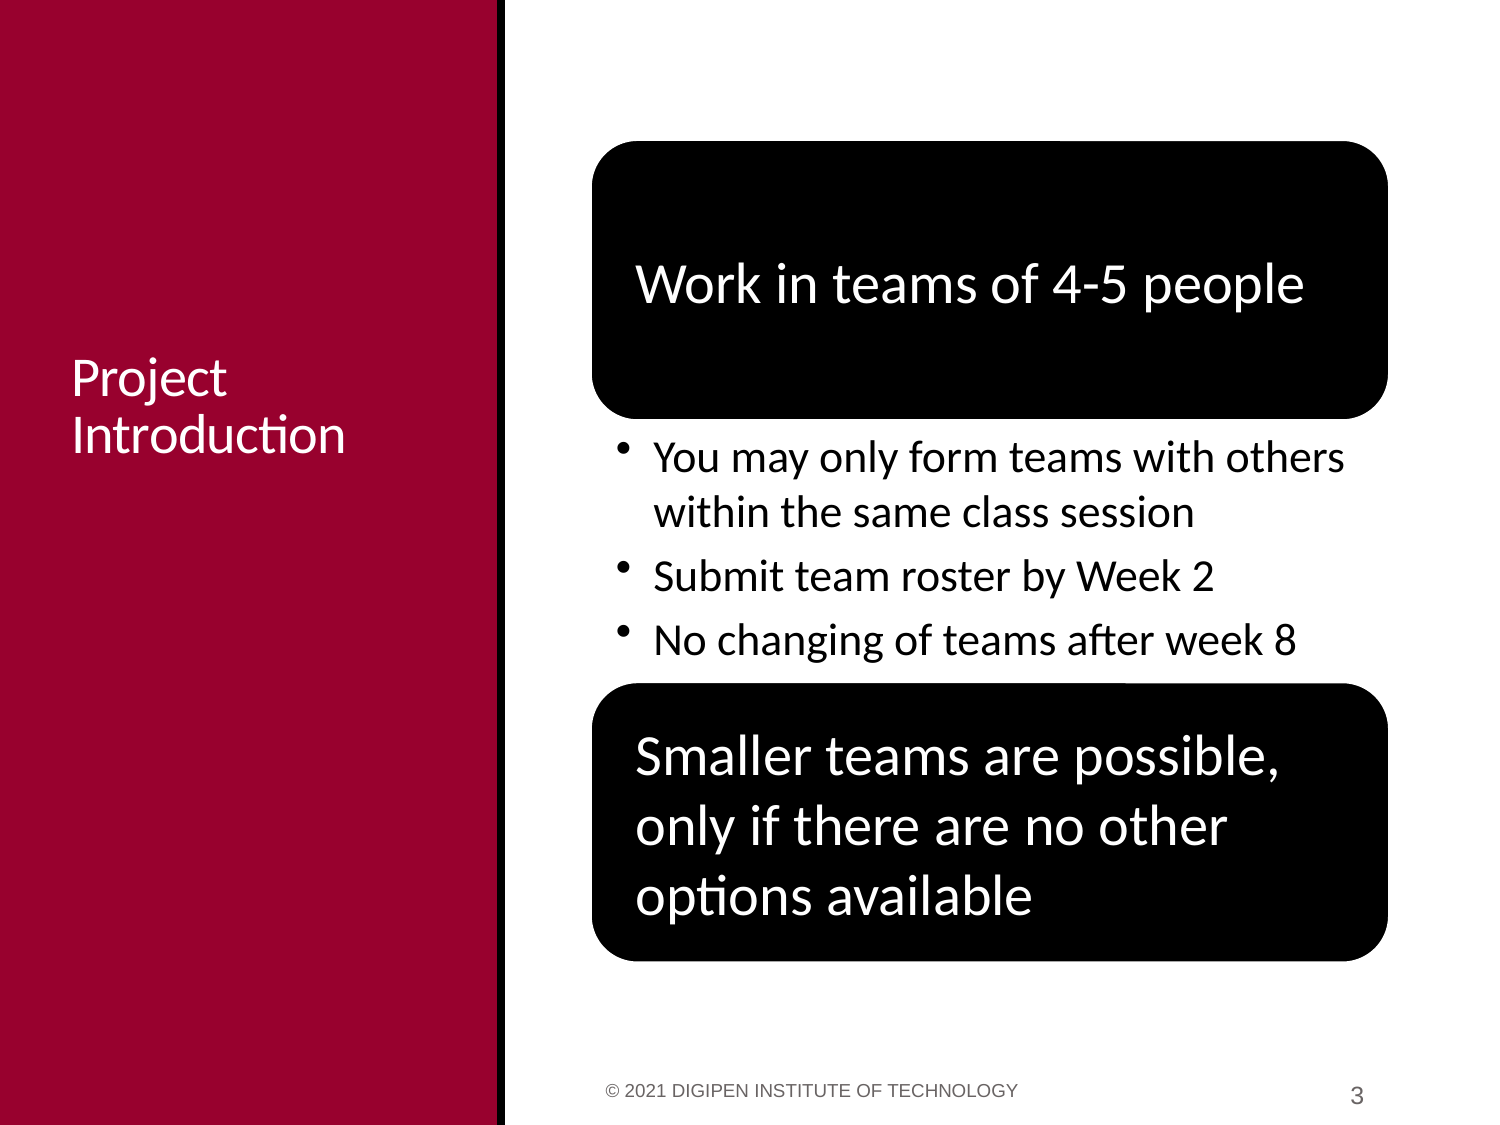

# Project Introduction
Work in teams of 4-5 people
You may only form teams with others within the same class session
Submit team roster by Week 2
No changing of teams after week 8
Smaller teams are possible, only if there are no other options available

© 2021 DigiPen Institute of Technology
3